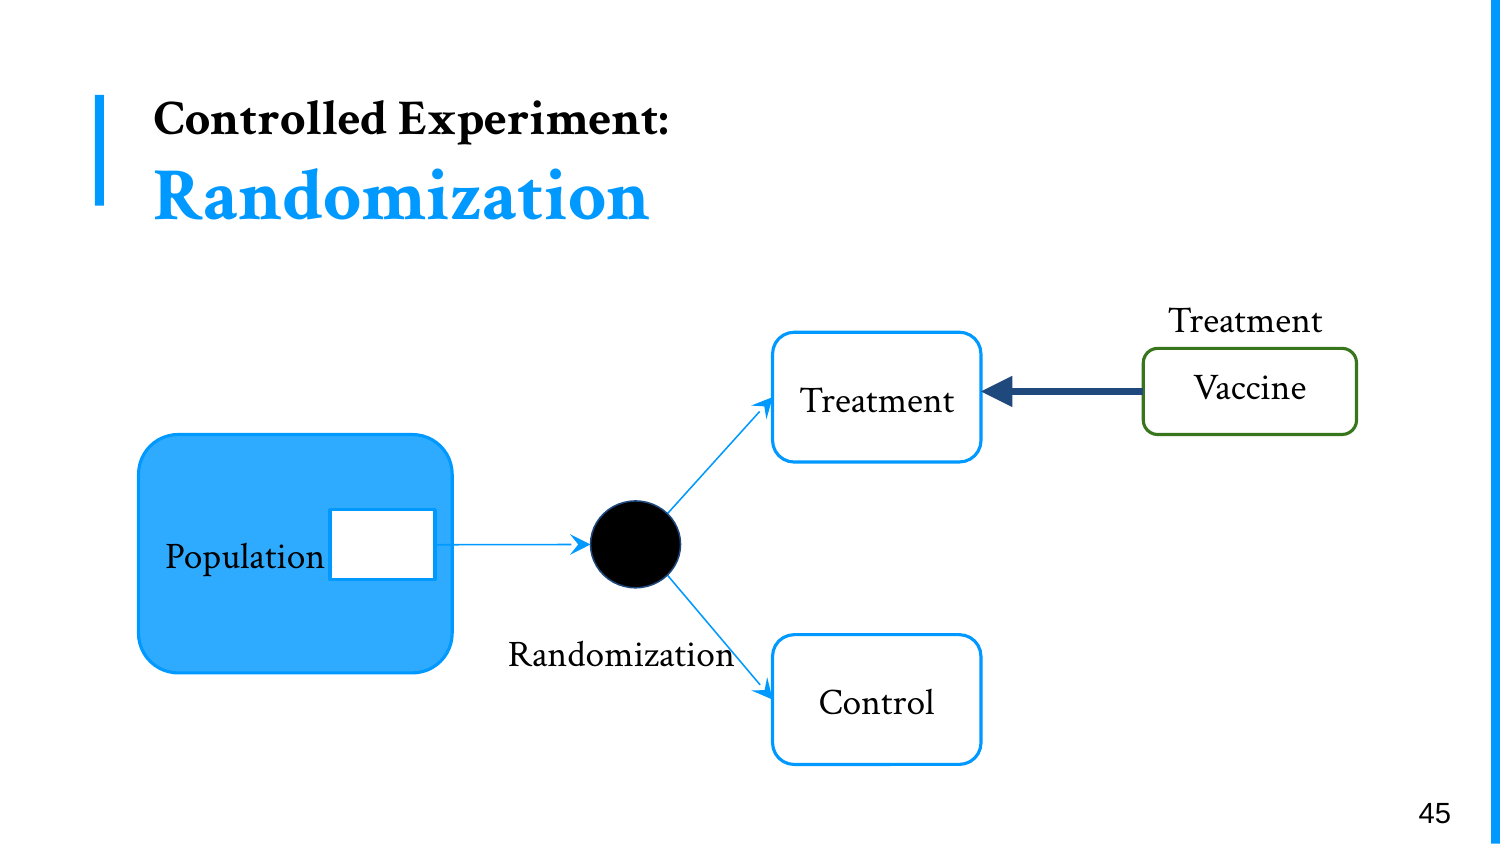

# Controlled Experiment:
Randomization

Treatment
Treatment

Vaccine
Population

Randomization
Control
45